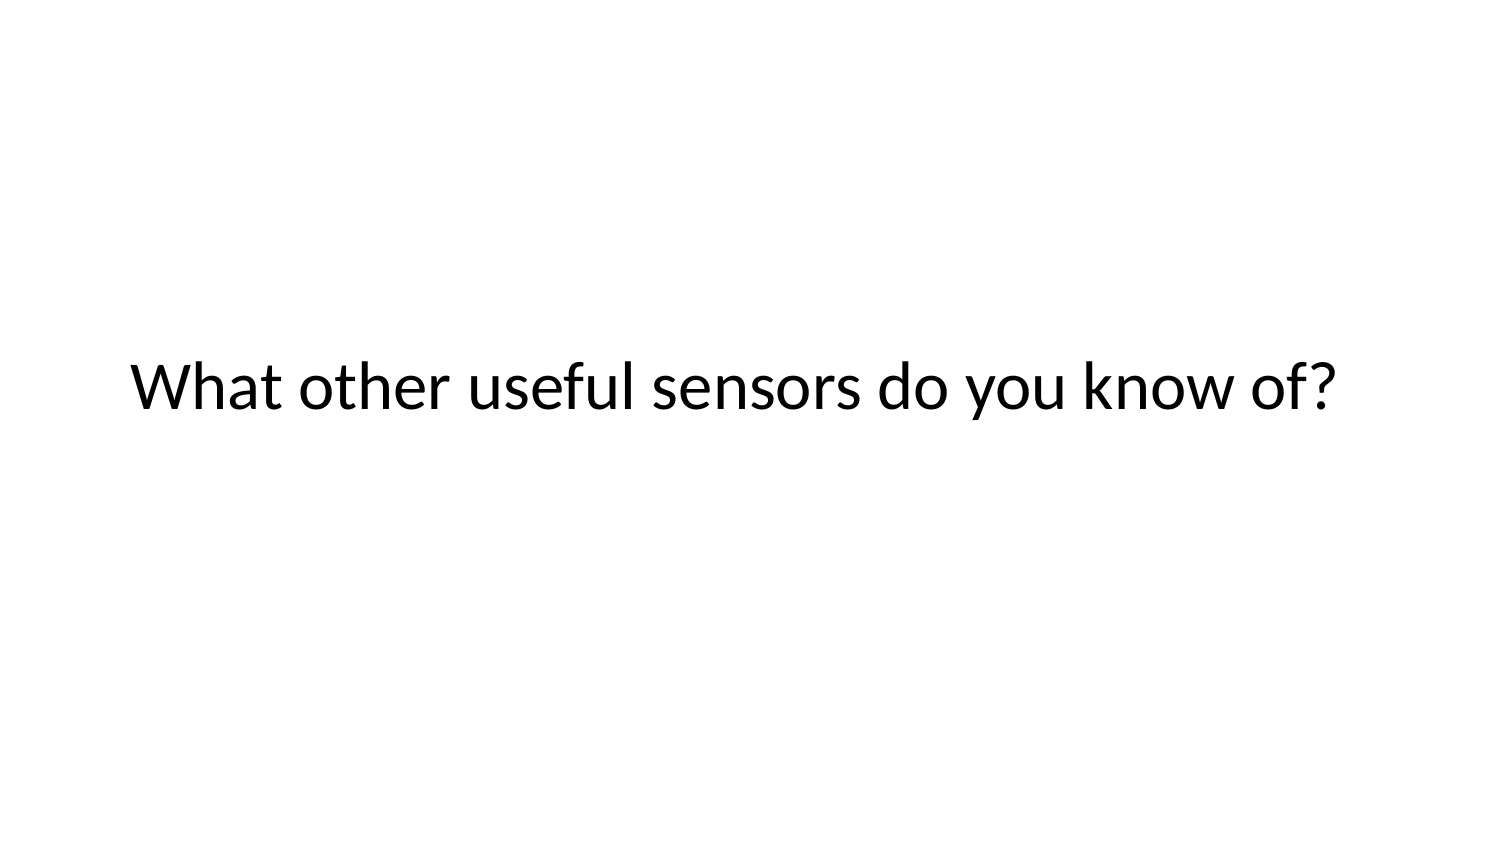

# What other useful sensors do you know of?